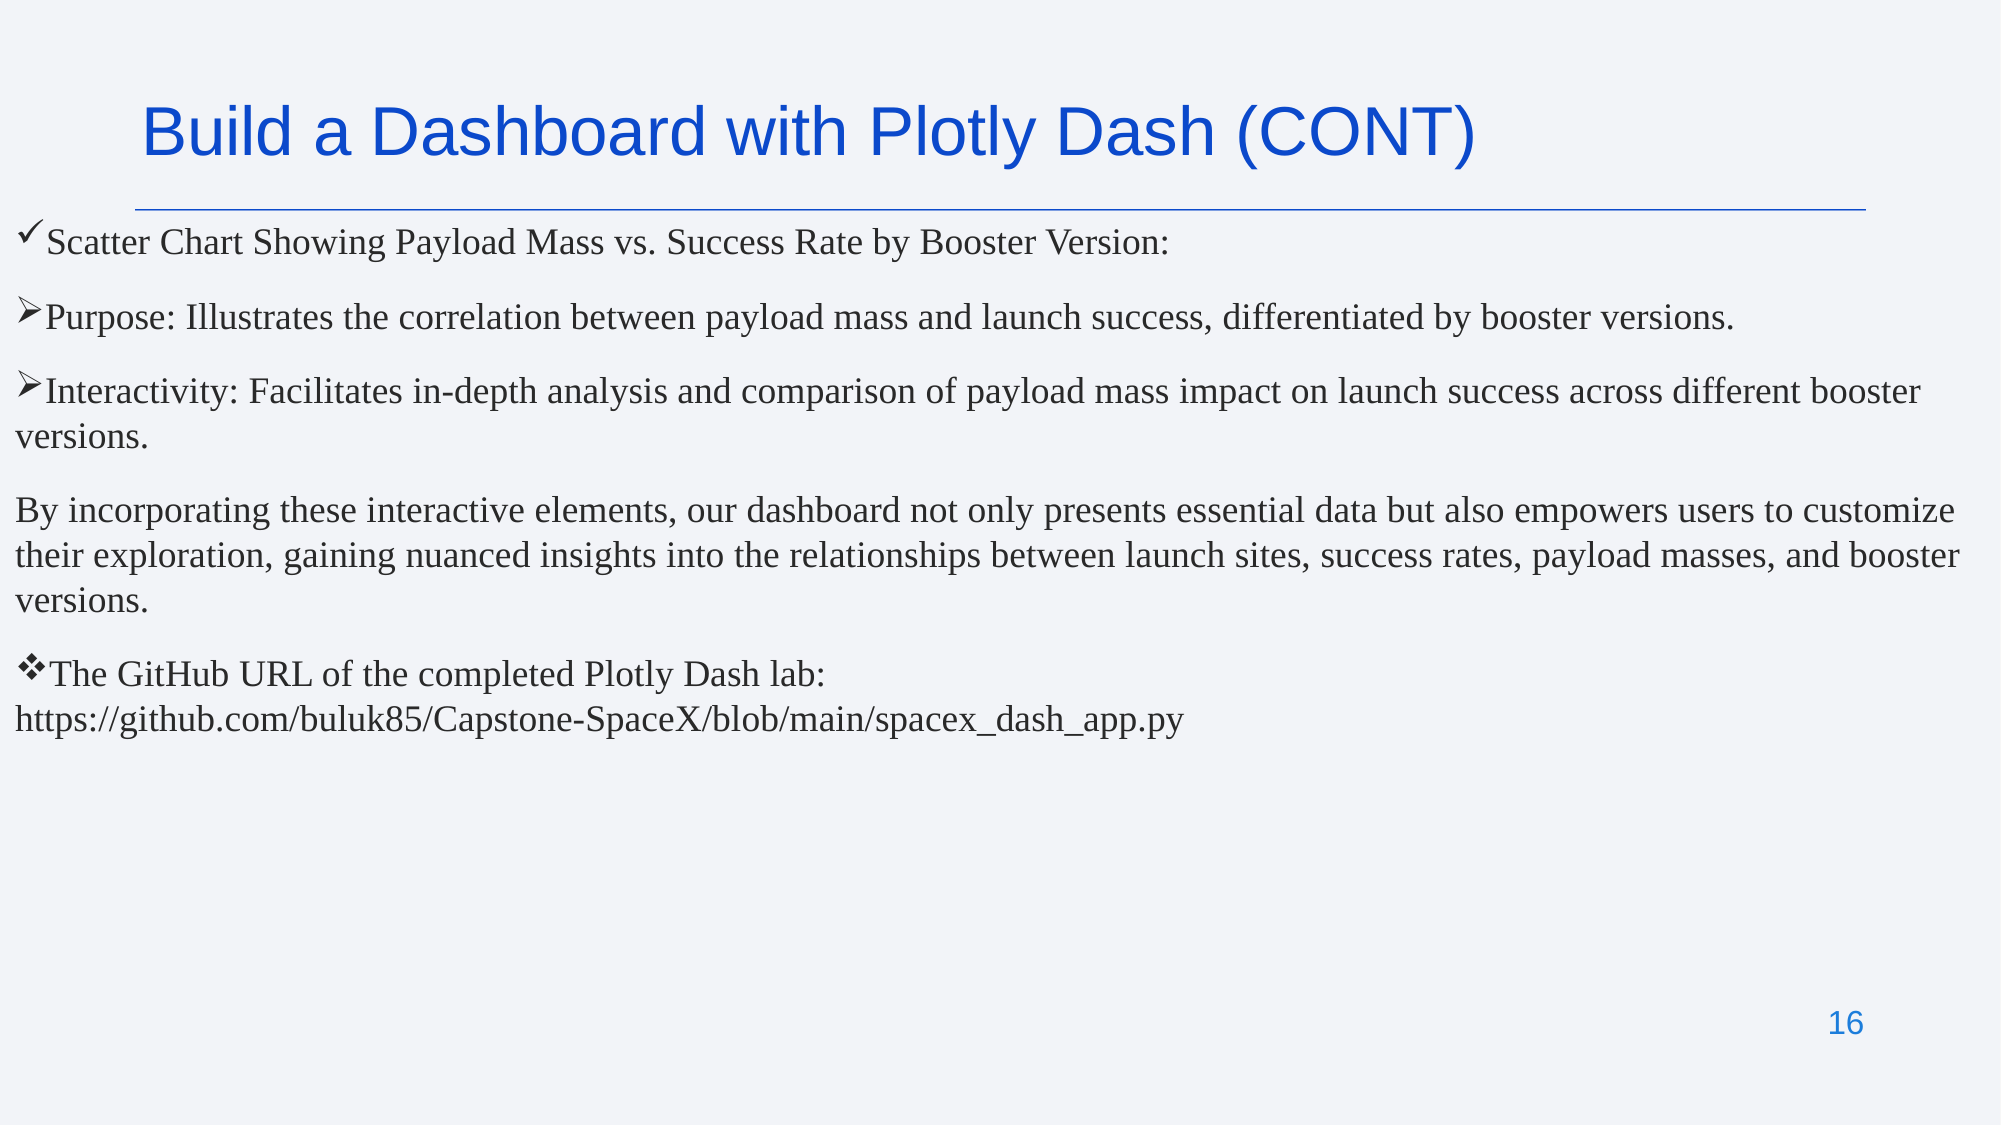

Build a Dashboard with Plotly Dash (CONT)
Scatter Chart Showing Payload Mass vs. Success Rate by Booster Version:
Purpose: Illustrates the correlation between payload mass and launch success, differentiated by booster versions.
Interactivity: Facilitates in-depth analysis and comparison of payload mass impact on launch success across different booster versions.
By incorporating these interactive elements, our dashboard not only presents essential data but also empowers users to customize their exploration, gaining nuanced insights into the relationships between launch sites, success rates, payload masses, and booster versions.
The GitHub URL of the completed Plotly Dash lab: https://github.com/buluk85/Capstone-SpaceX/blob/main/spacex_dash_app.py

16